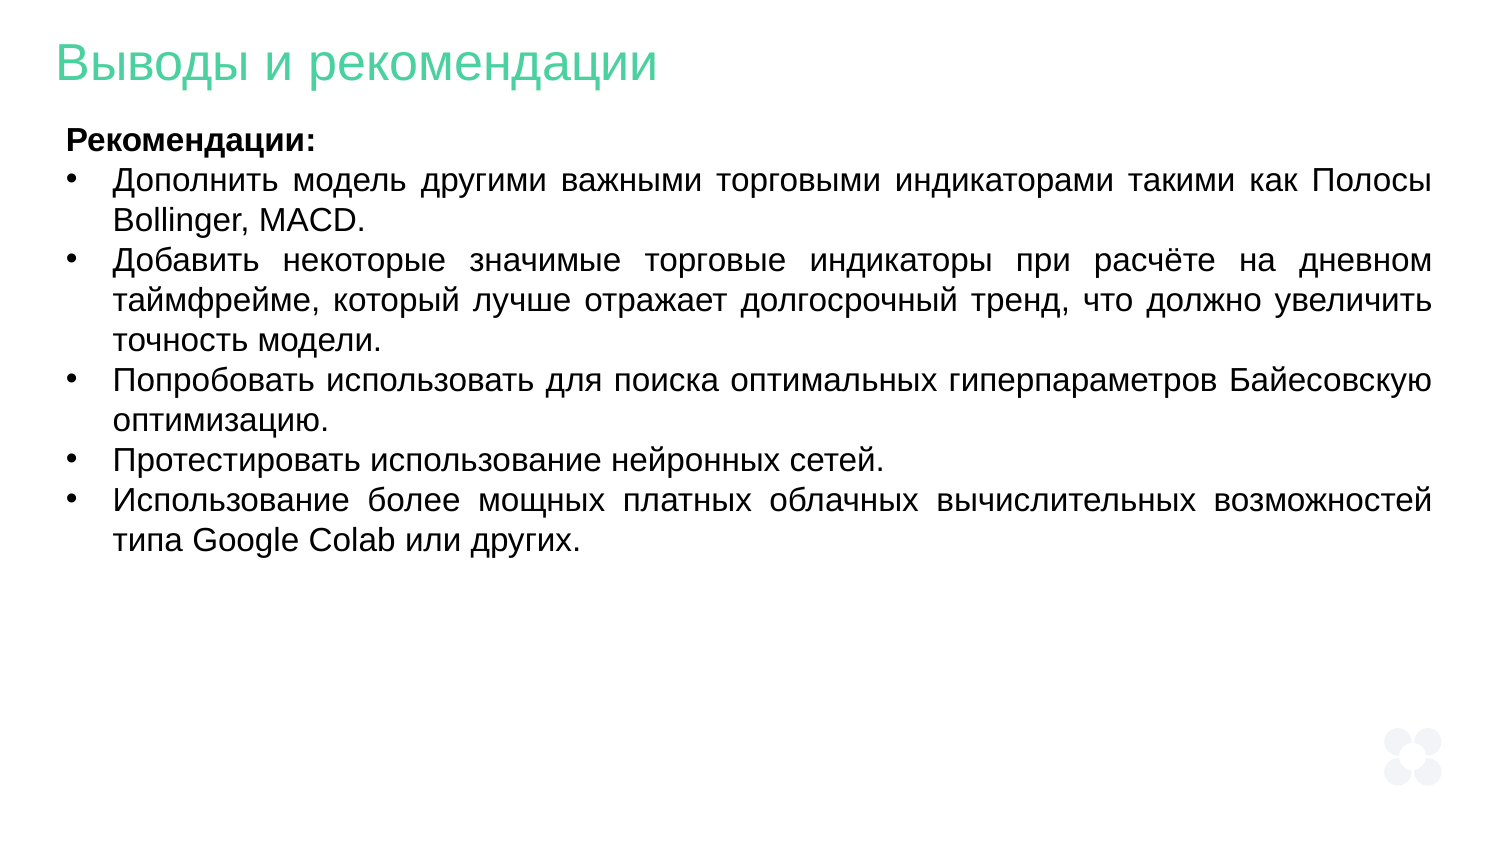

Выводы и рекомендации
Рекомендации:
Дополнить модель другими важными торговыми индикаторами такими как Полосы Bollinger, MACD.
Добавить некоторые значимые торговые индикаторы при расчёте на дневном таймфрейме, который лучше отражает долгосрочный тренд, что должно увеличить точность модели.
Попробовать использовать для поиска оптимальных гиперпараметров Байесовскую оптимизацию.
Протестировать использование нейронных сетей.
Использование более мощных платных облачных вычислительных возможностей типа Google Colab или других.